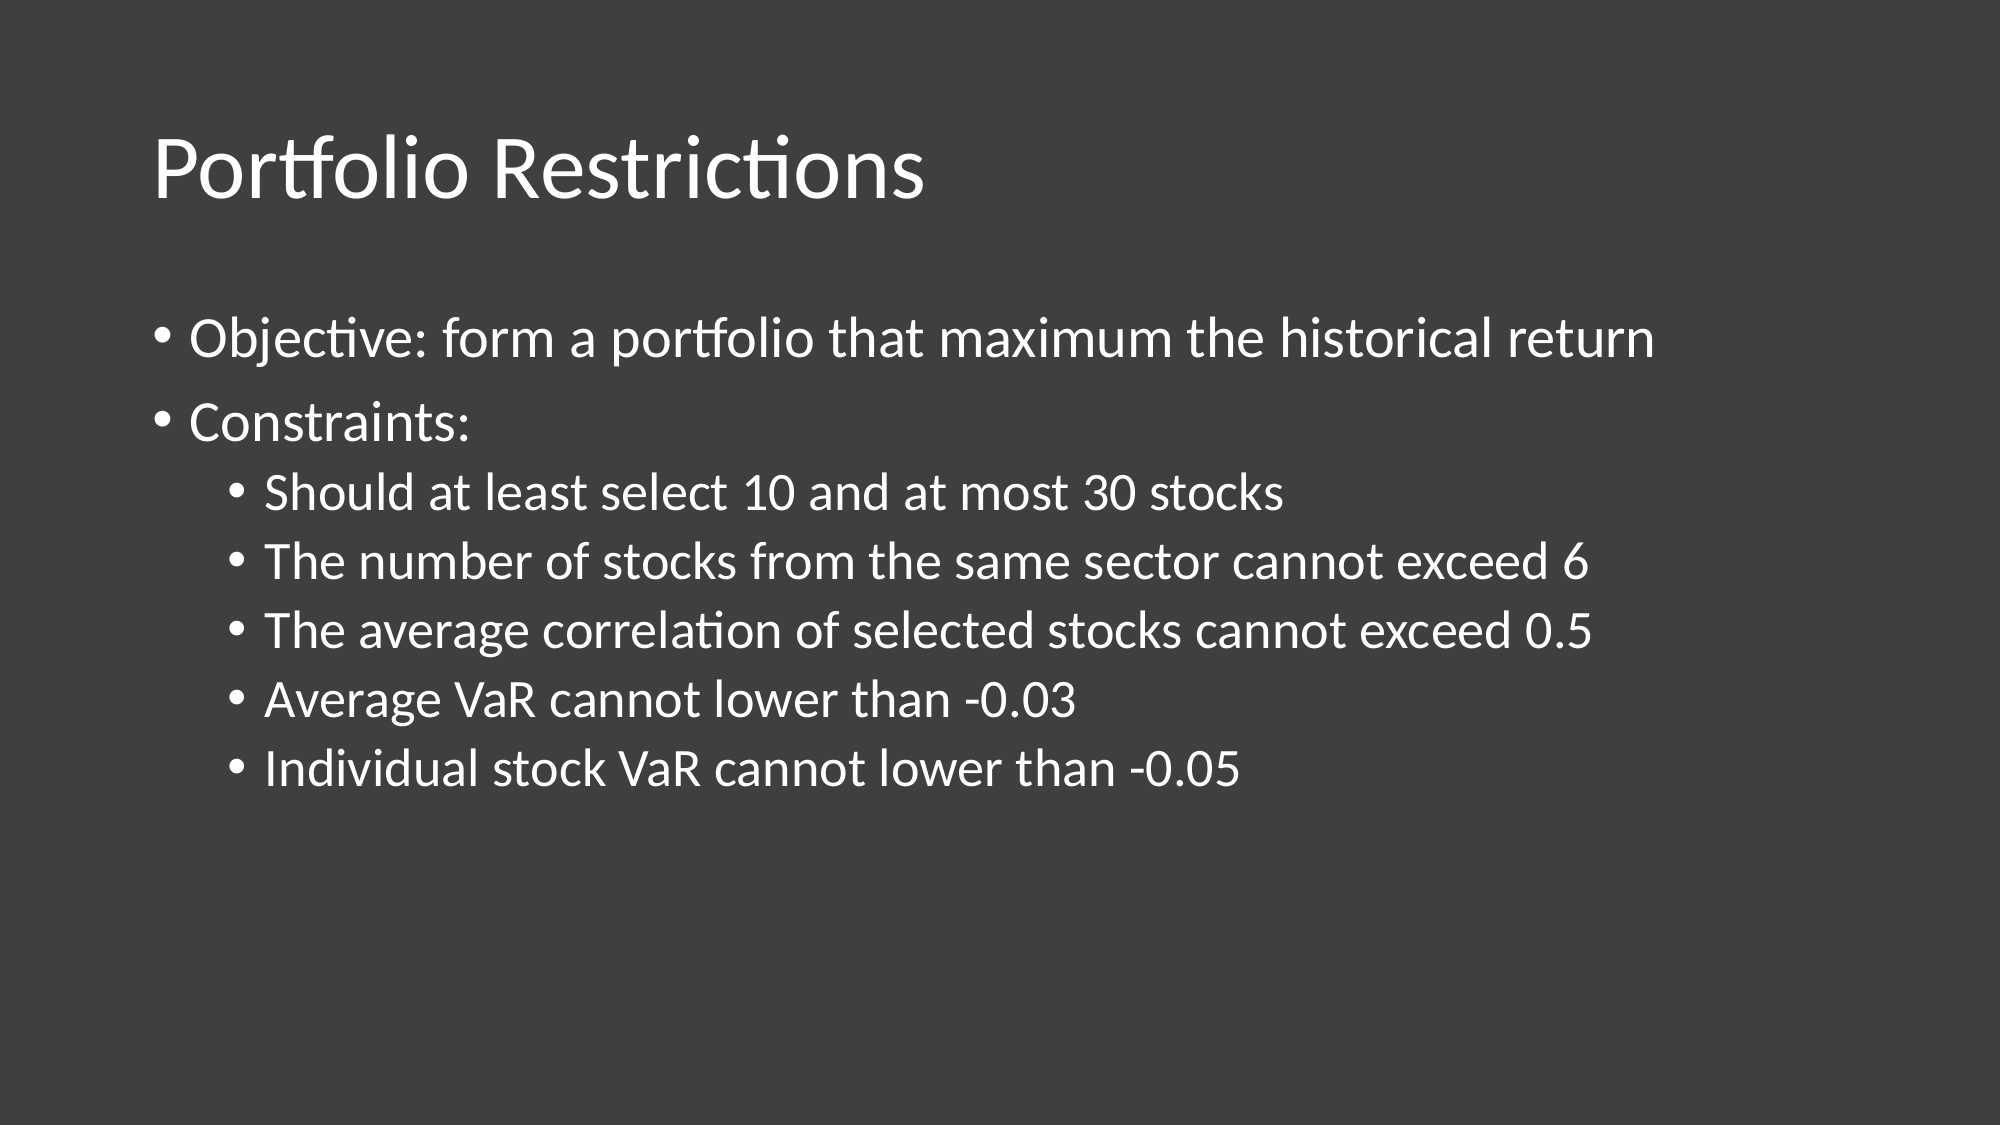

# Portfolio Restrictions
Objective: form a portfolio that maximum the historical return
Constraints:
Should at least select 10 and at most 30 stocks
The number of stocks from the same sector cannot exceed 6
The average correlation of selected stocks cannot exceed 0.5
Average VaR cannot lower than -0.03
Individual stock VaR cannot lower than -0.05